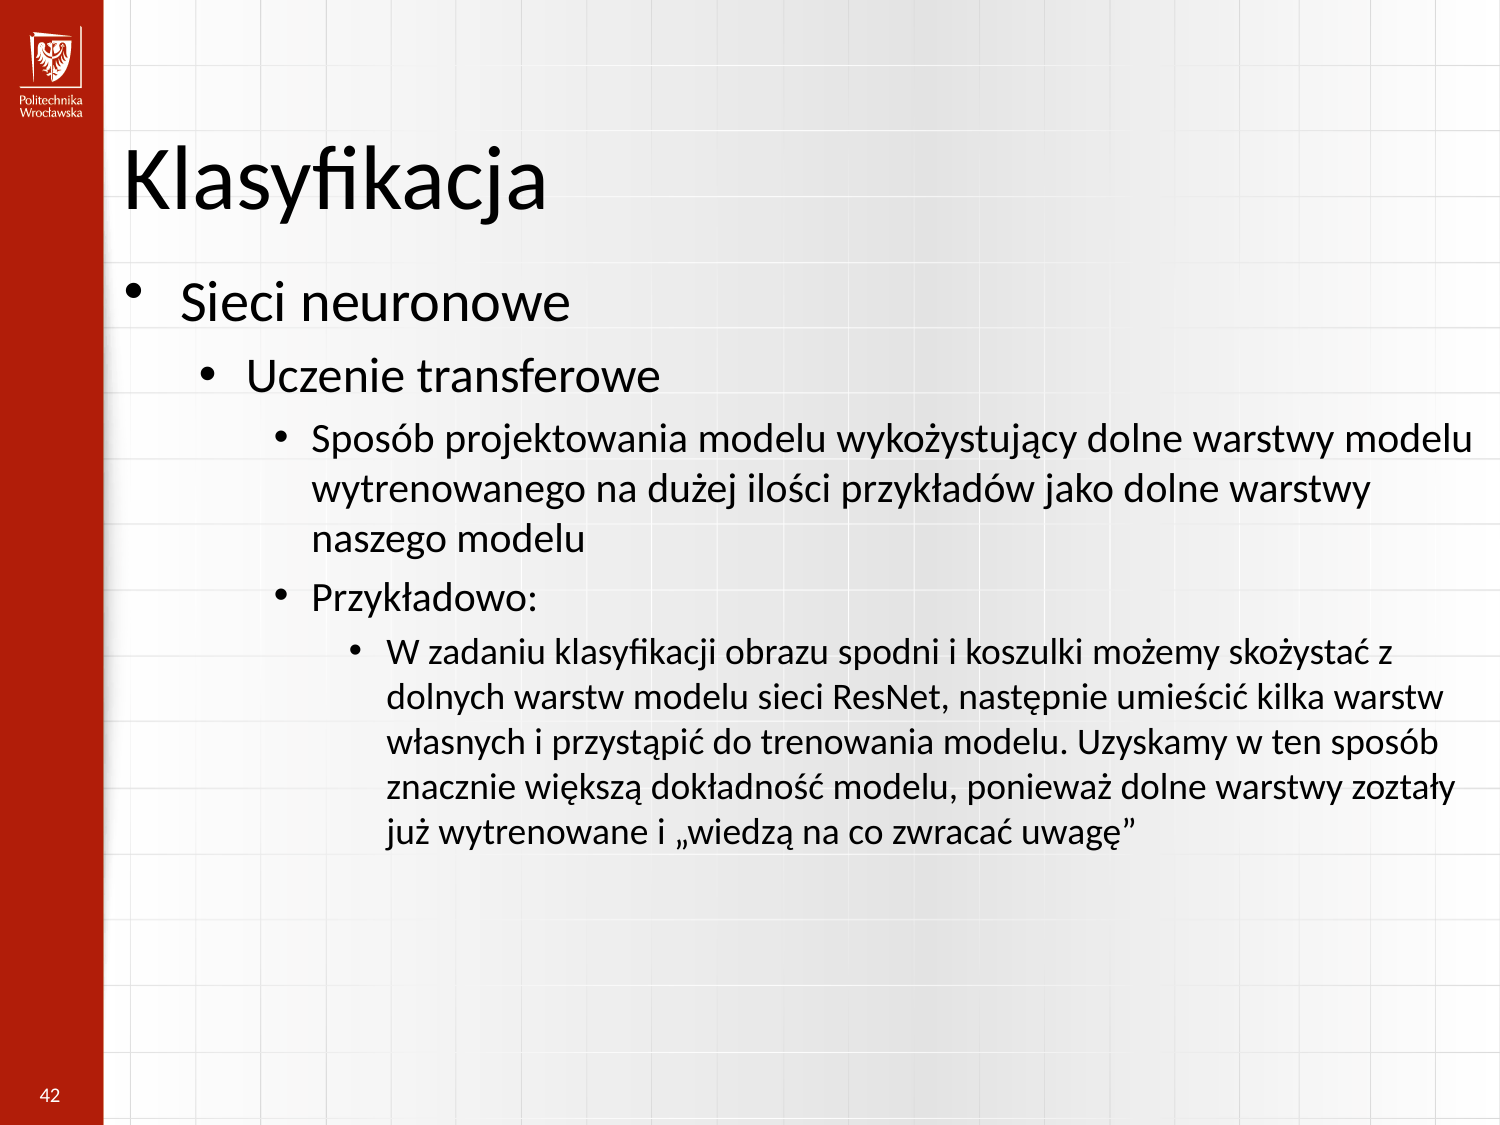

Klasyfikacja
Sieci neuronowe
Uczenie transferowe
Sposób projektowania modelu wykożystujący dolne warstwy modelu wytrenowanego na dużej ilości przykładów jako dolne warstwy naszego modelu
Przykładowo:
W zadaniu klasyfikacji obrazu spodni i koszulki możemy skożystać z dolnych warstw modelu sieci ResNet, następnie umieścić kilka warstw własnych i przystąpić do trenowania modelu. Uzyskamy w ten sposób znacznie większą dokładność modelu, ponieważ dolne warstwy zoztały już wytrenowane i „wiedzą na co zwracać uwagę”